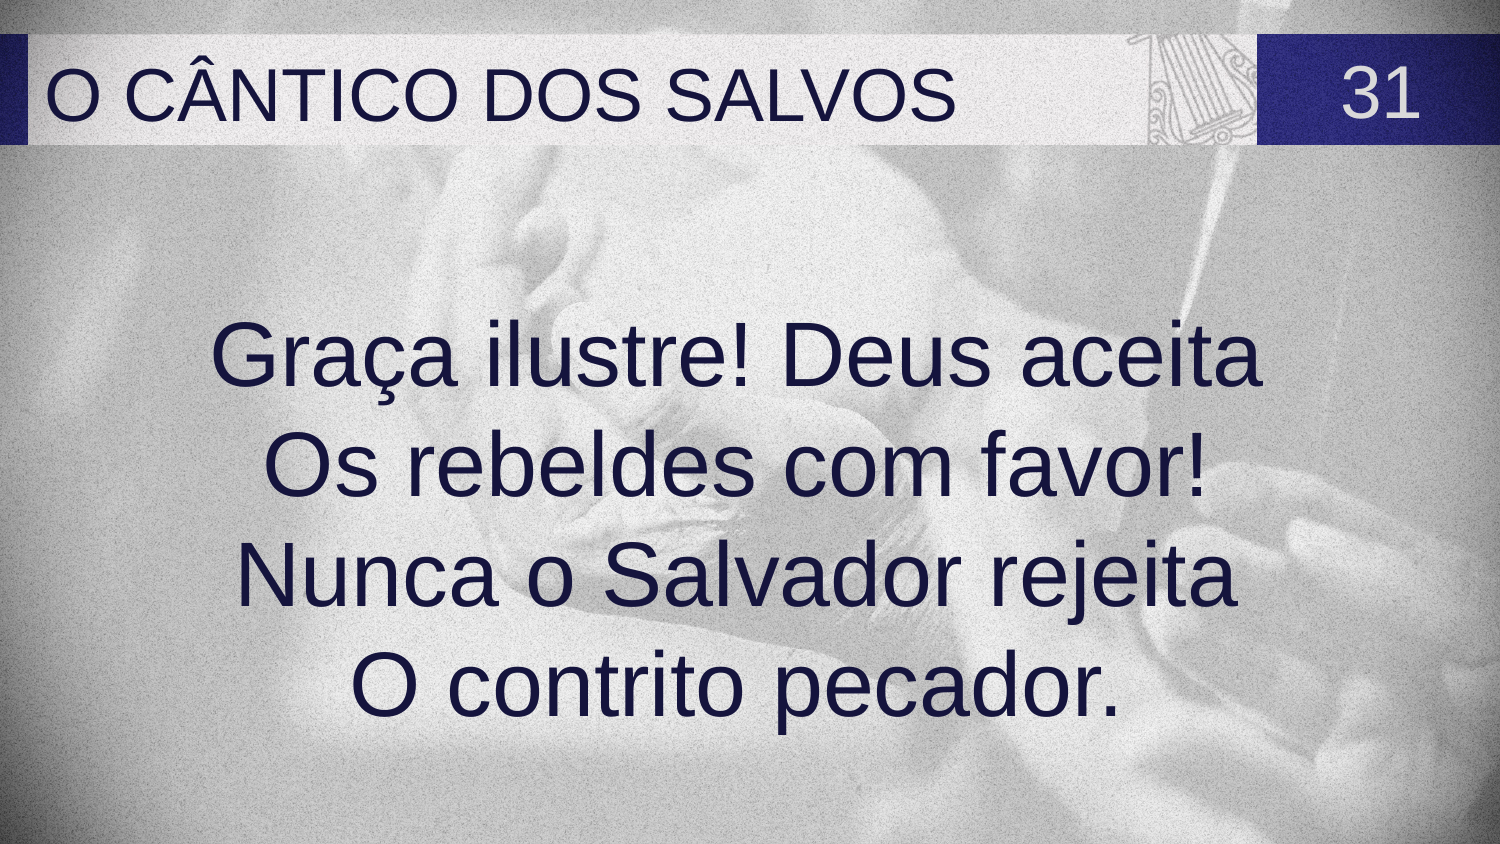

# O CÂNTICO DOS SALVOS
31
Graça ilustre! Deus aceita
Os rebeldes com favor!
Nunca o Salvador rejeita
O contrito pecador.